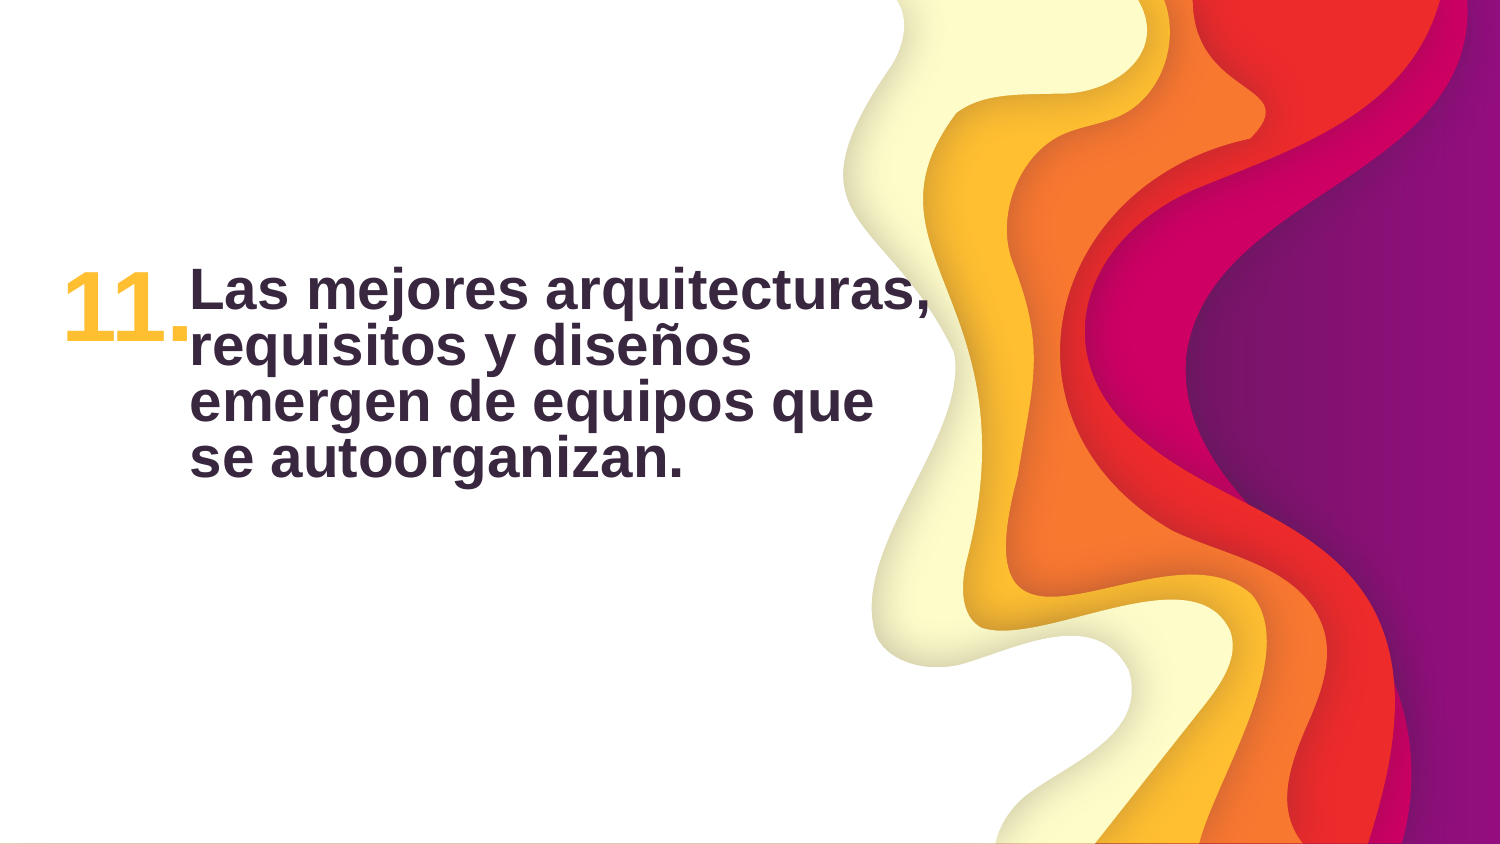

11.
Las mejores arquitecturas, requisitos y diseños emergen de equipos que se autoorganizan.